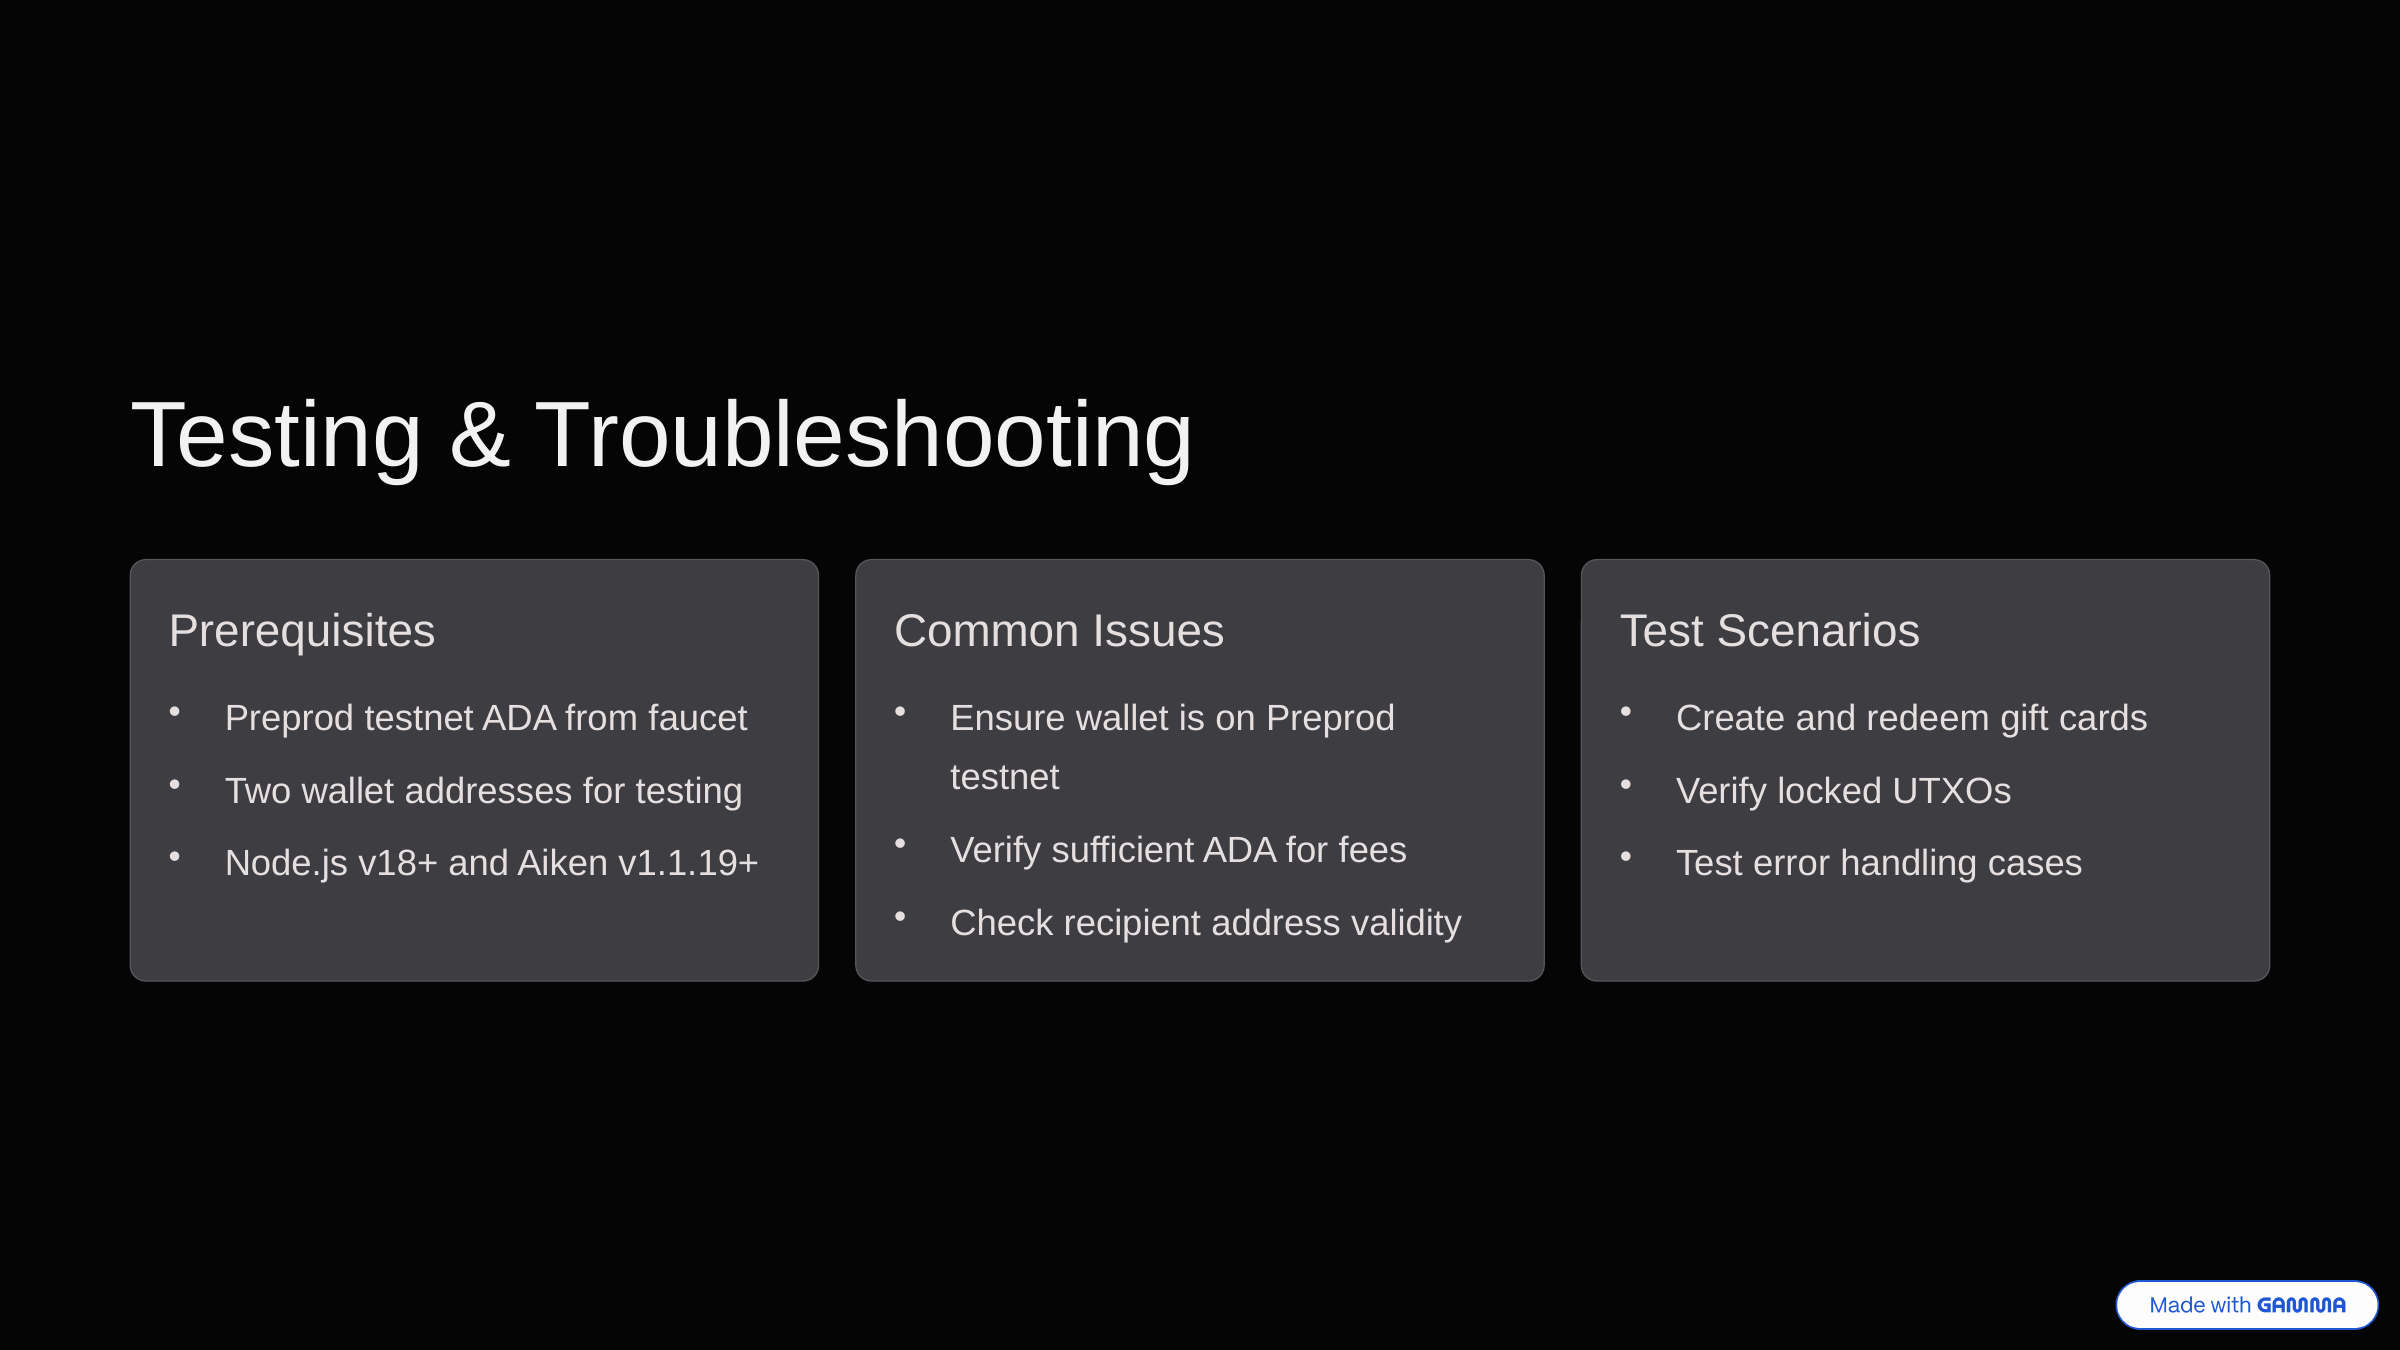

Testing & Troubleshooting

Prerequisites
Common Issues
Test Scenarios
Preprod testnet ADA from faucet
Ensure wallet is on Preprod testnet
Create and redeem gift cards
Two wallet addresses for testing
Verify locked UTXOs
Verify sufficient ADA for fees
Node.js v18+ and Aiken v1.1.19+
Test error handling cases
Check recipient address validity